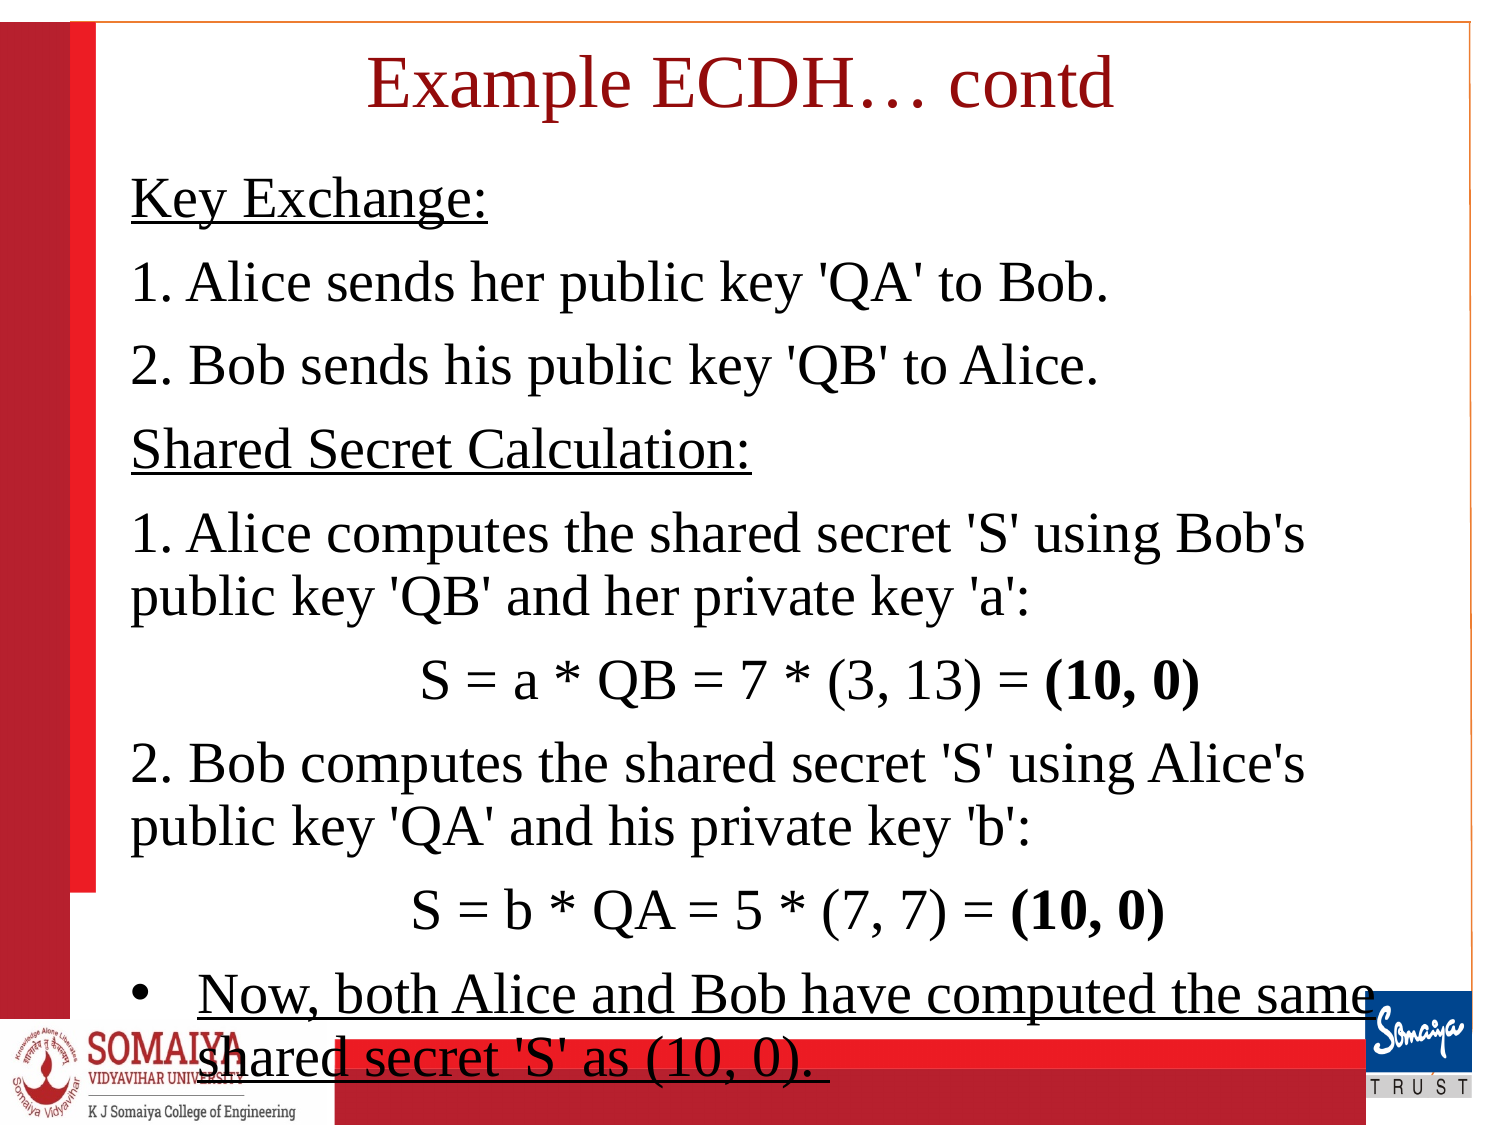

# Example ECDH… contd
Key Exchange:
1. Alice sends her public key 'QA' to Bob.
2. Bob sends his public key 'QB' to Alice.
Shared Secret Calculation:
1. Alice computes the shared secret 'S' using Bob's public key 'QB' and her private key 'a':
   S = a * QB = 7 * (3, 13) = (10, 0)
2. Bob computes the shared secret 'S' using Alice's public key 'QA' and his private key 'b':
S = b * QA = 5 * (7, 7) = (10, 0)
Now, both Alice and Bob have computed the same shared secret 'S' as (10, 0).